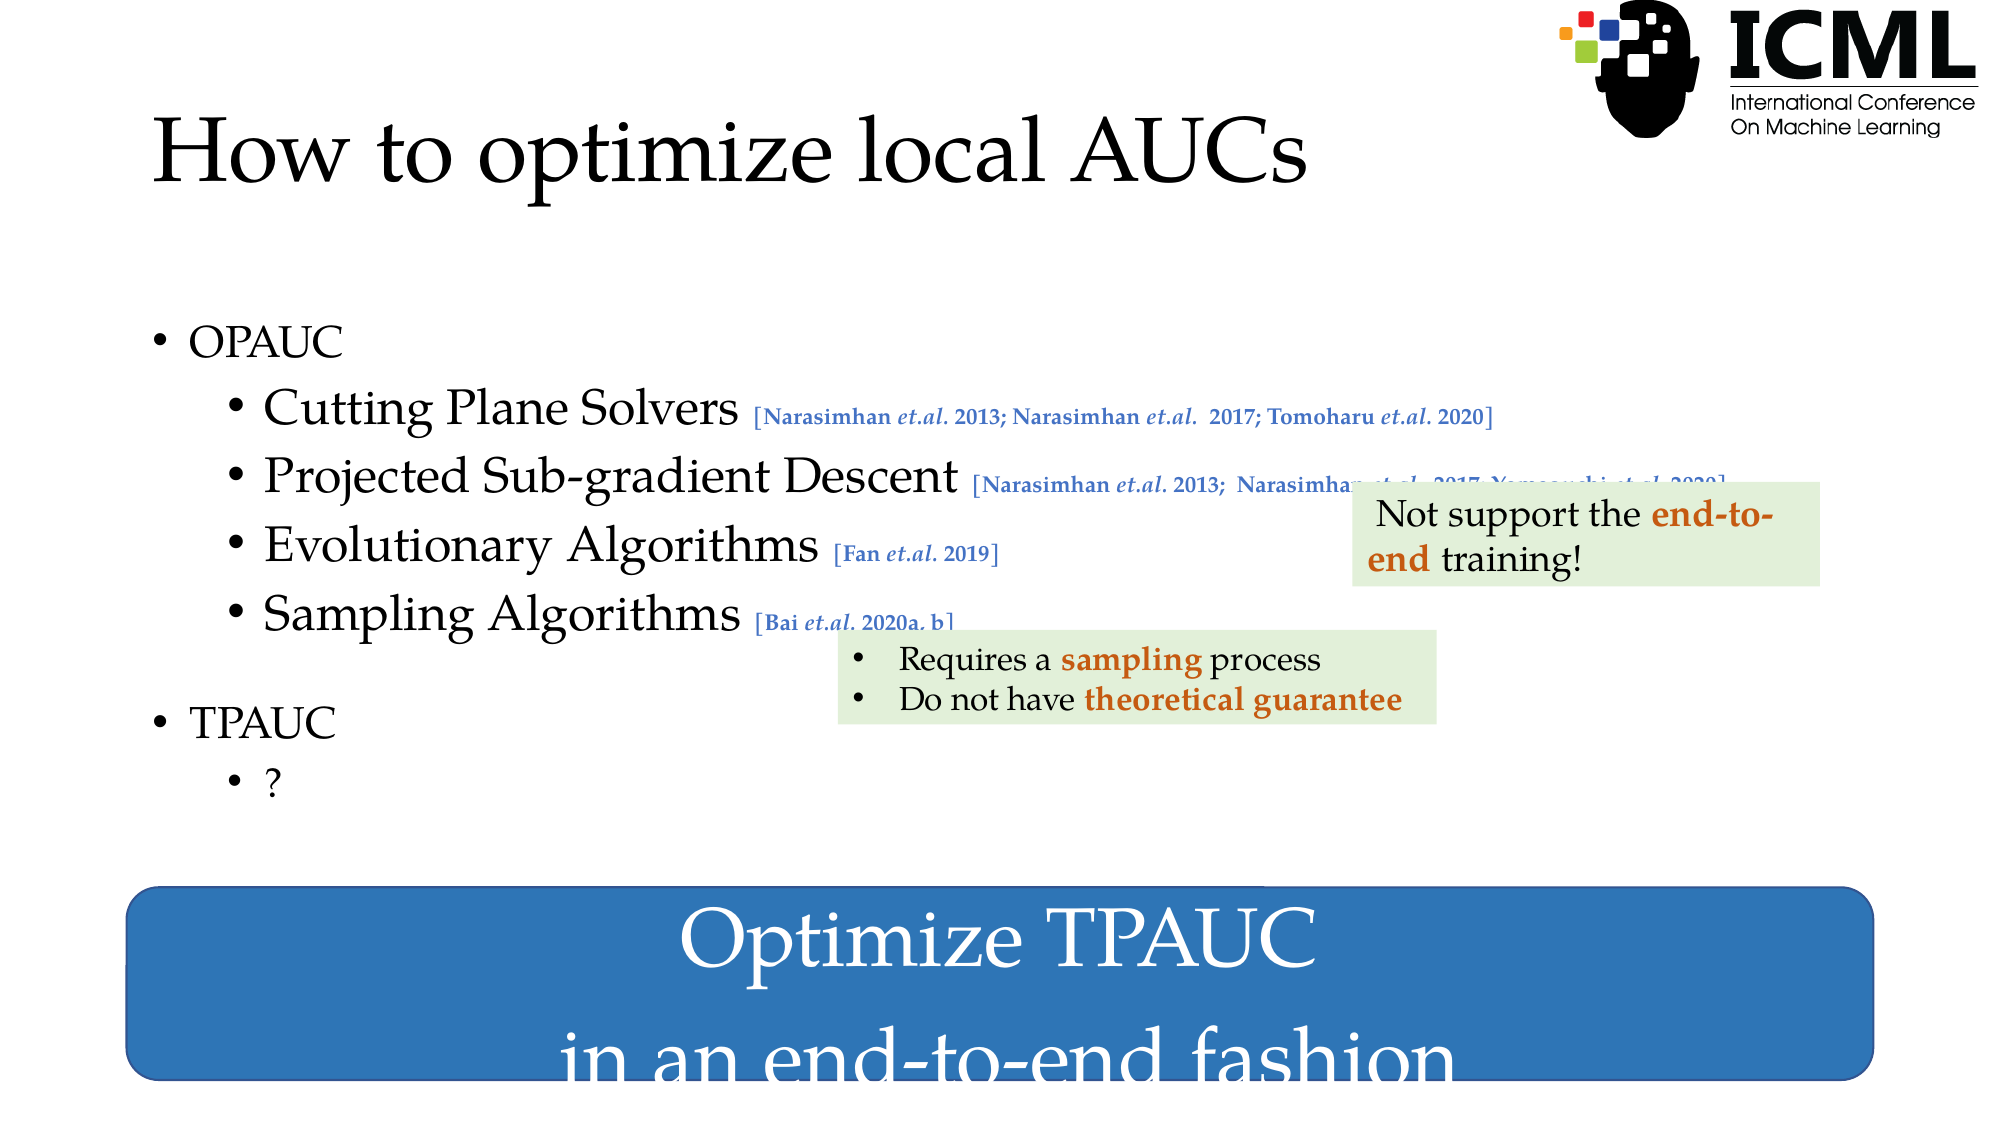

# How to optimize local AUCs
OPAUC
Cutting Plane Solvers [Narasimhan et.al. 2013; Narasimhan et.al.  2017; Tomoharu et.al. 2020]
Projected Sub-gradient Descent [Narasimhan et.al. 2013;  Narasimhan et.al.  2017; Yamaguchi et.al. 2020]
Evolutionary Algorithms [Fan et.al. 2019]
Sampling Algorithms [Bai et.al. 2020a, b]

TPAUC
?

 Not support the end-to-end training!
Requires a sampling process
Do not have theoretical guarantee
Optimize TPAUC
 in an end-to-end fashion